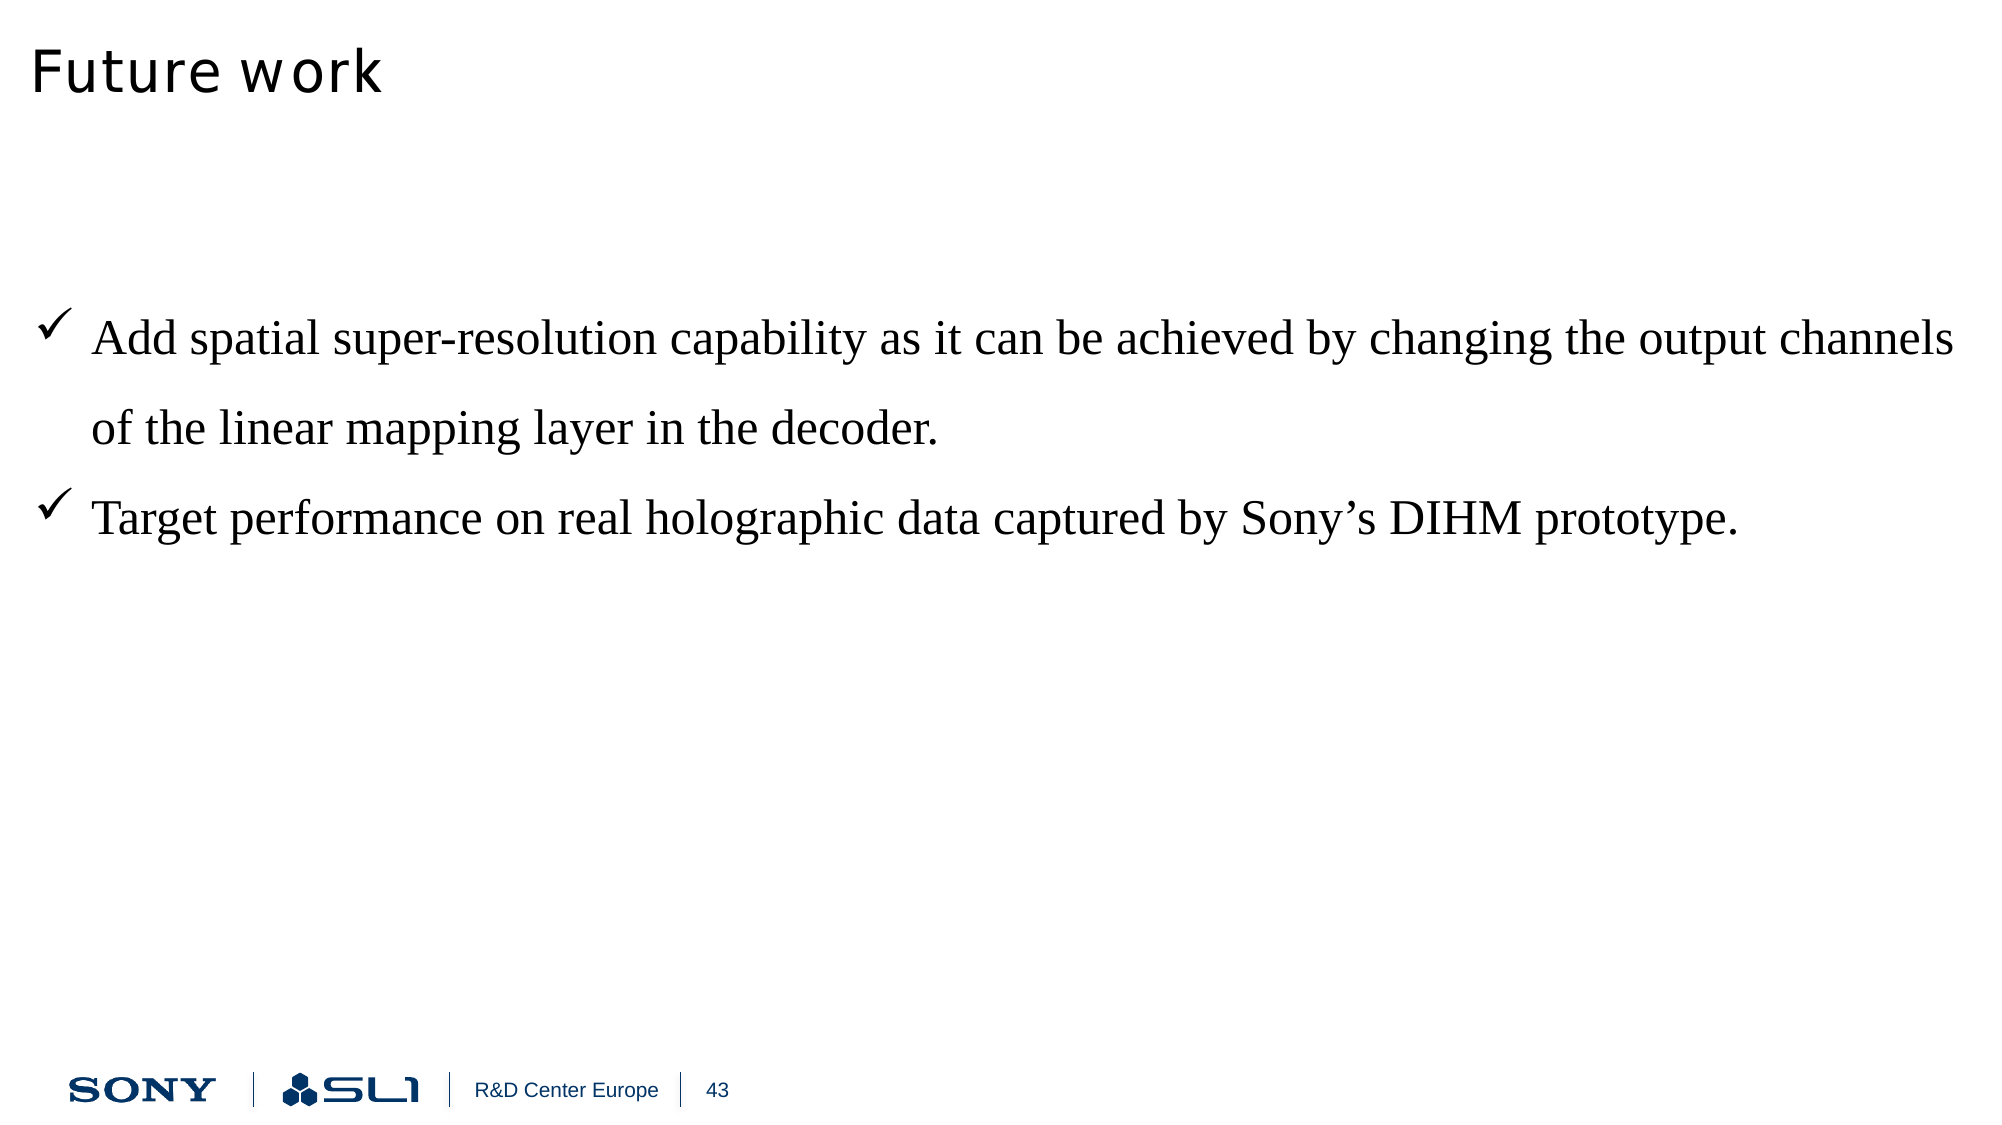

# Future work
Add spatial super-resolution capability as it can be achieved by changing the output channels of the linear mapping layer in the decoder.
Target performance on real holographic data captured by Sony’s DIHM prototype.